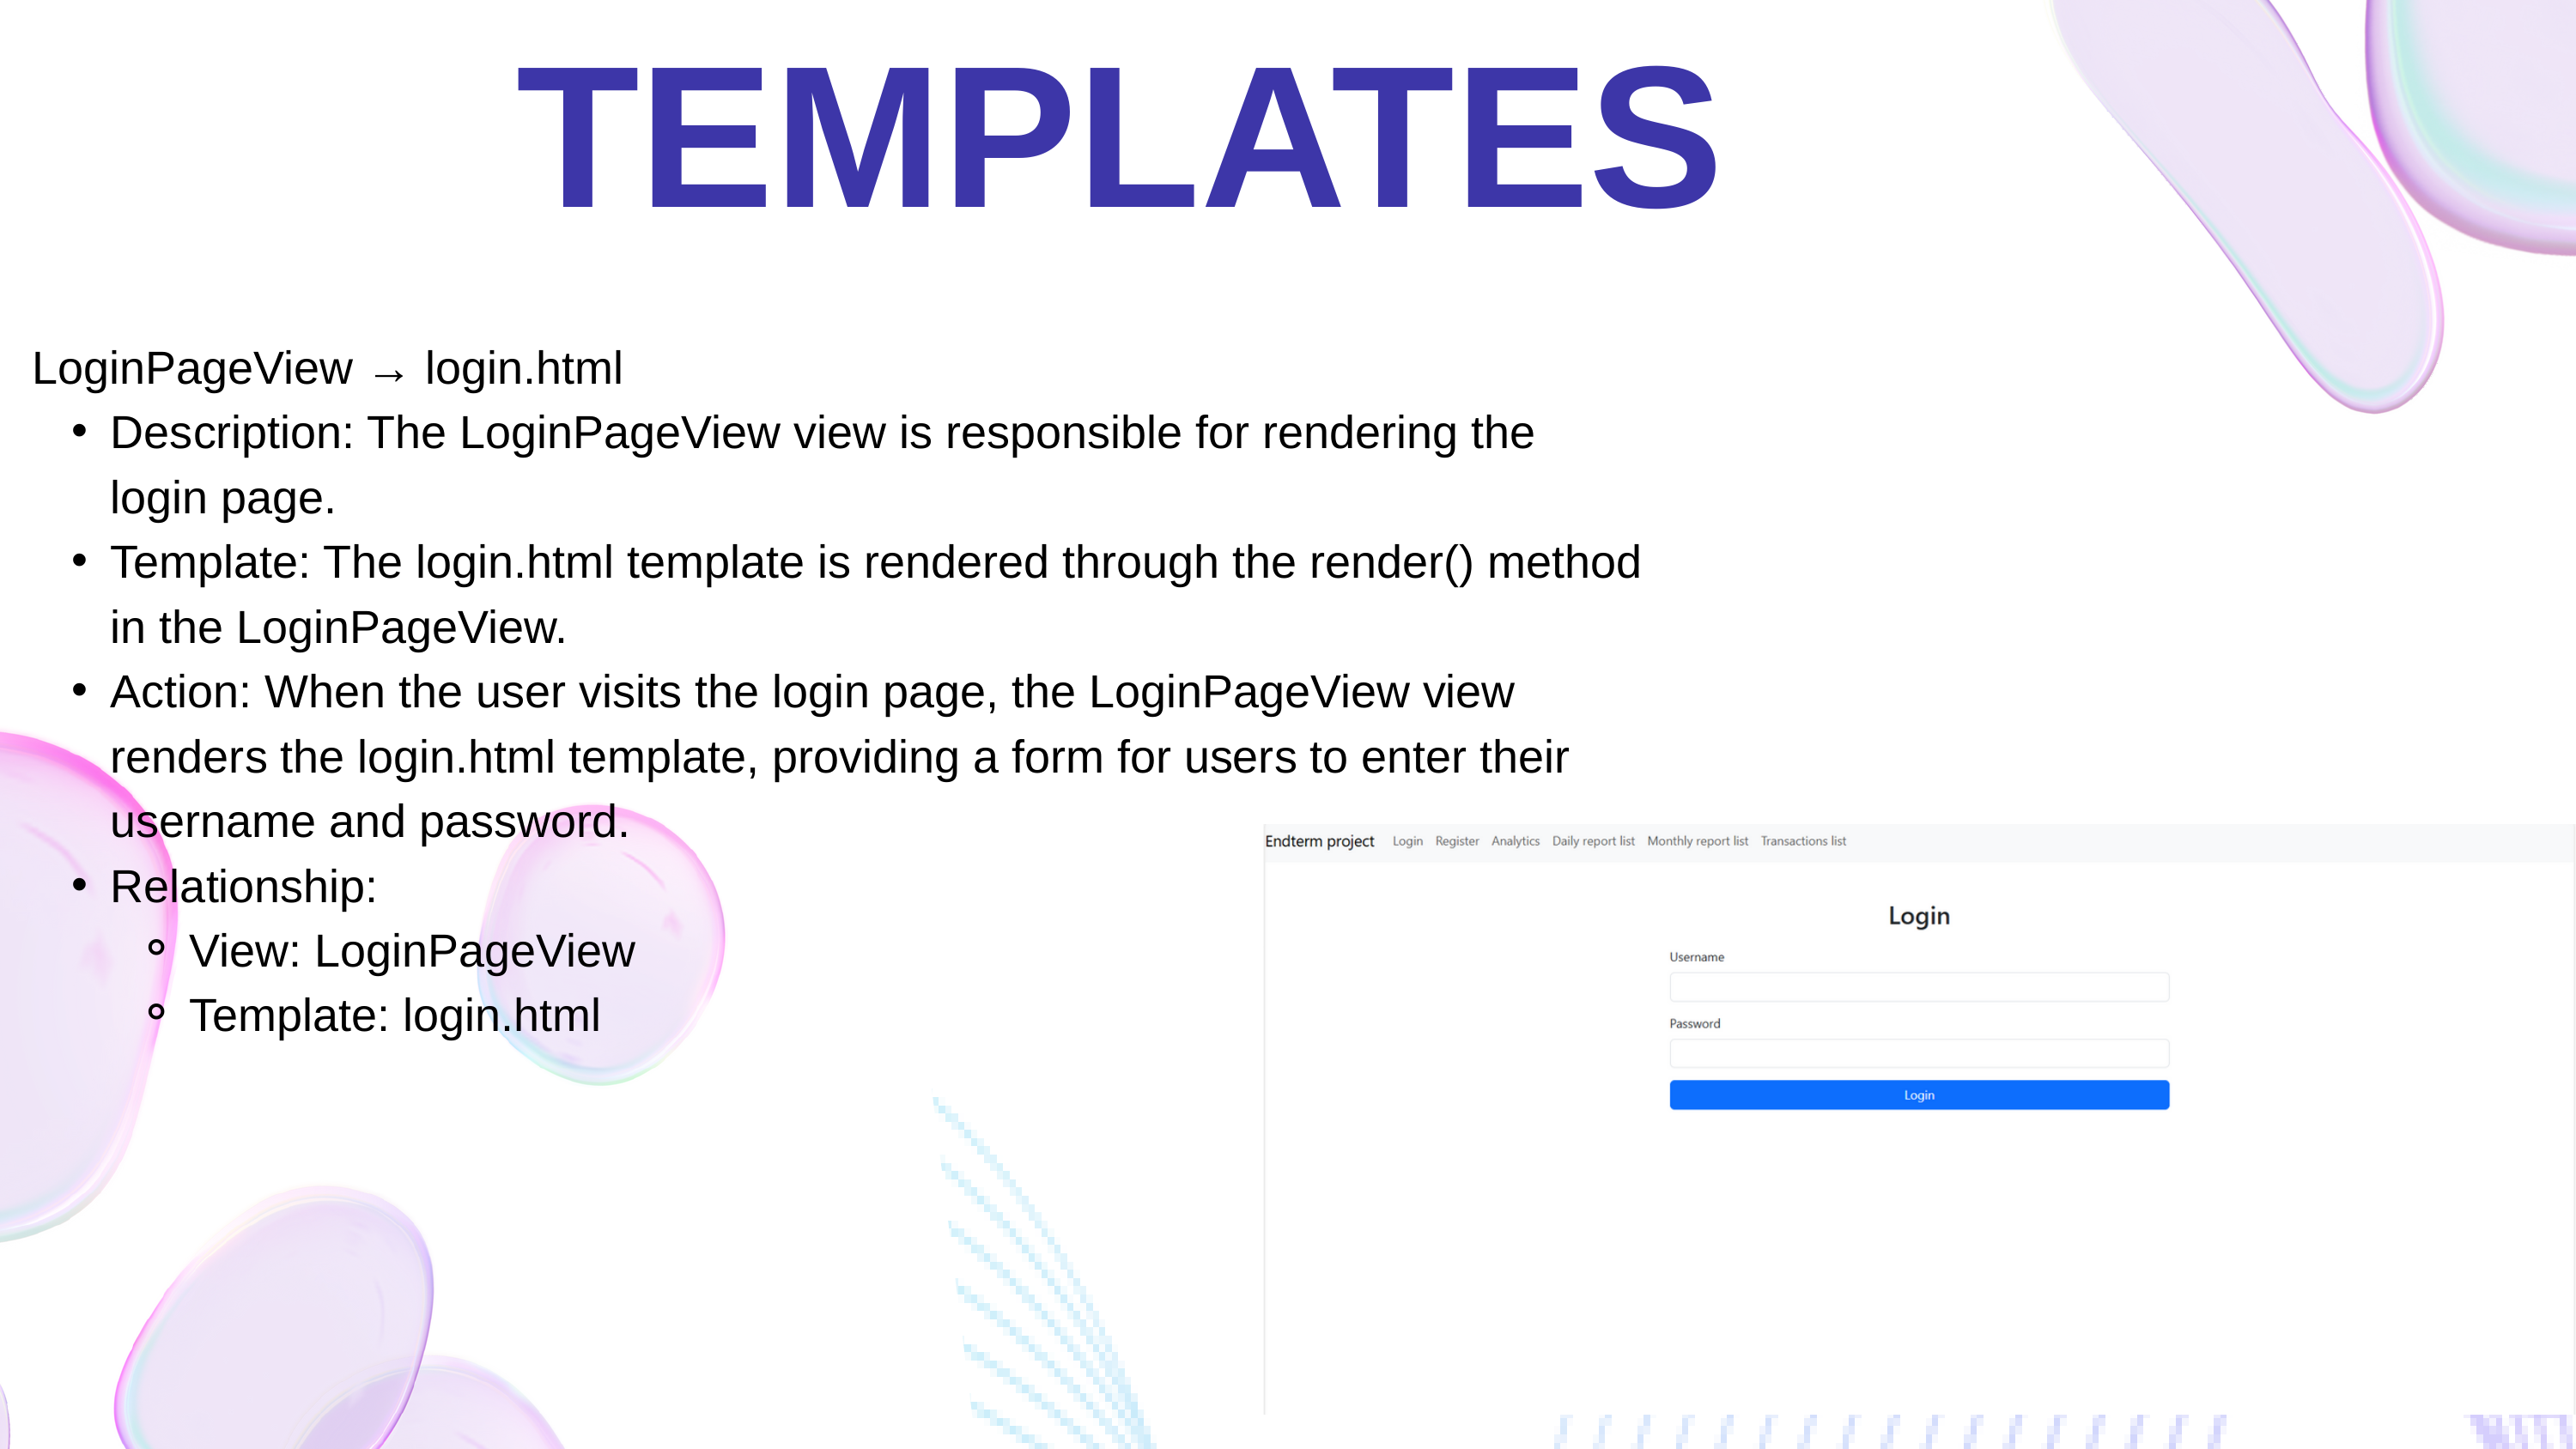

TEMPLATES
LoginPageView → login.html
Description: The LoginPageView view is responsible for rendering the login page.
Template: The login.html template is rendered through the render() method in the LoginPageView.
Action: When the user visits the login page, the LoginPageView view renders the login.html template, providing a form for users to enter their username and password.
Relationship:
View: LoginPageView
Template: login.html